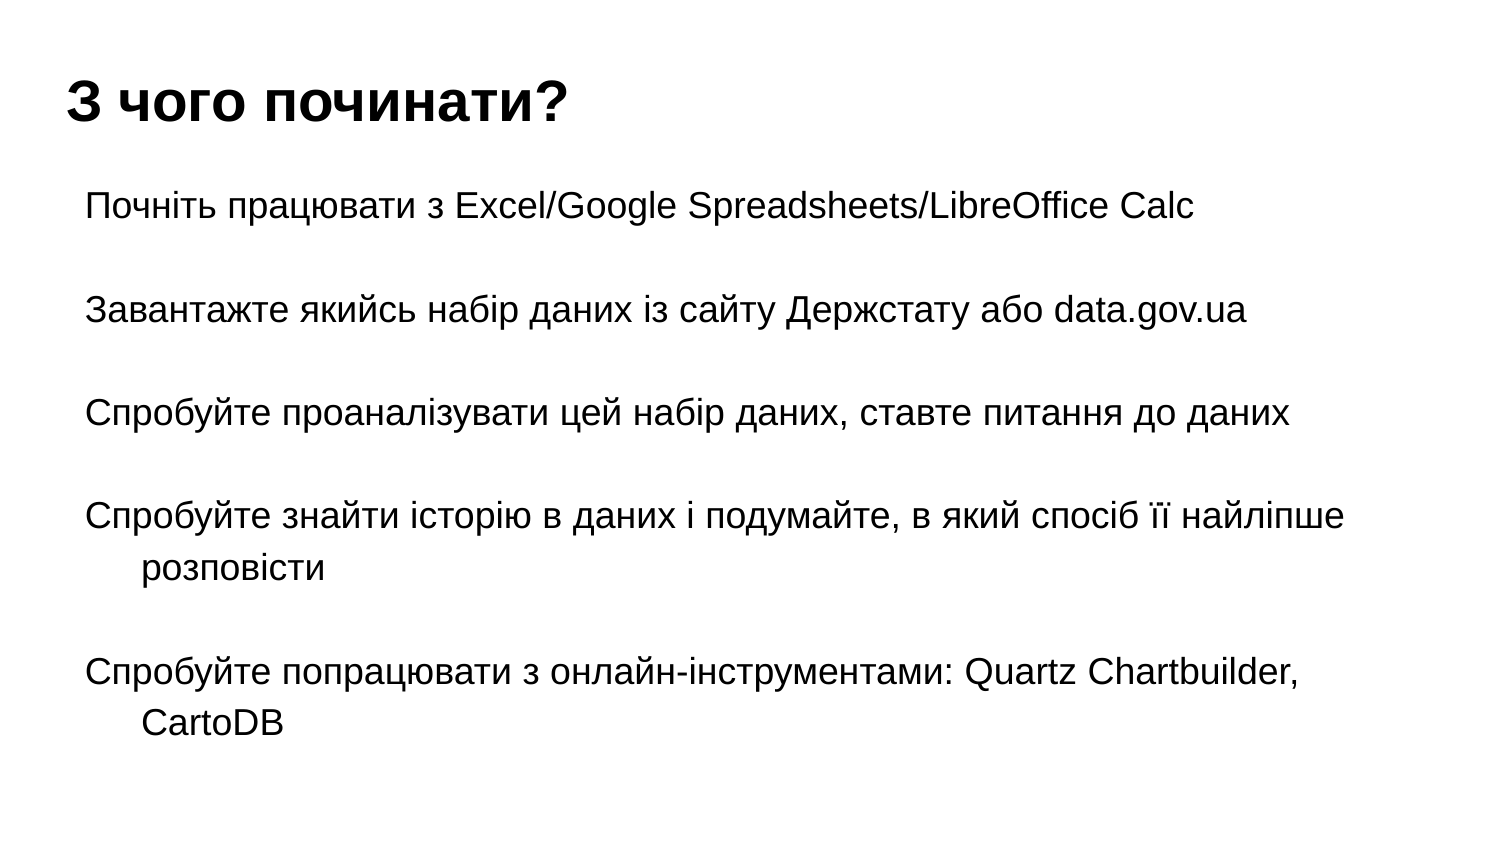

# З чого починати?
Почніть працювати з Excel/Google Spreadsheets/LibreOffice Calc

Завантажте якийсь набір даних із сайту Держстату або data.gov.ua

Спробуйте проаналізувати цей набір даних, ставте питання до даних

Спробуйте знайти історію в даних і подумайте, в який спосіб її найліпше розповісти

Спробуйте попрацювати з онлайн-інструментами: Quartz Chartbuilder, CartoDB